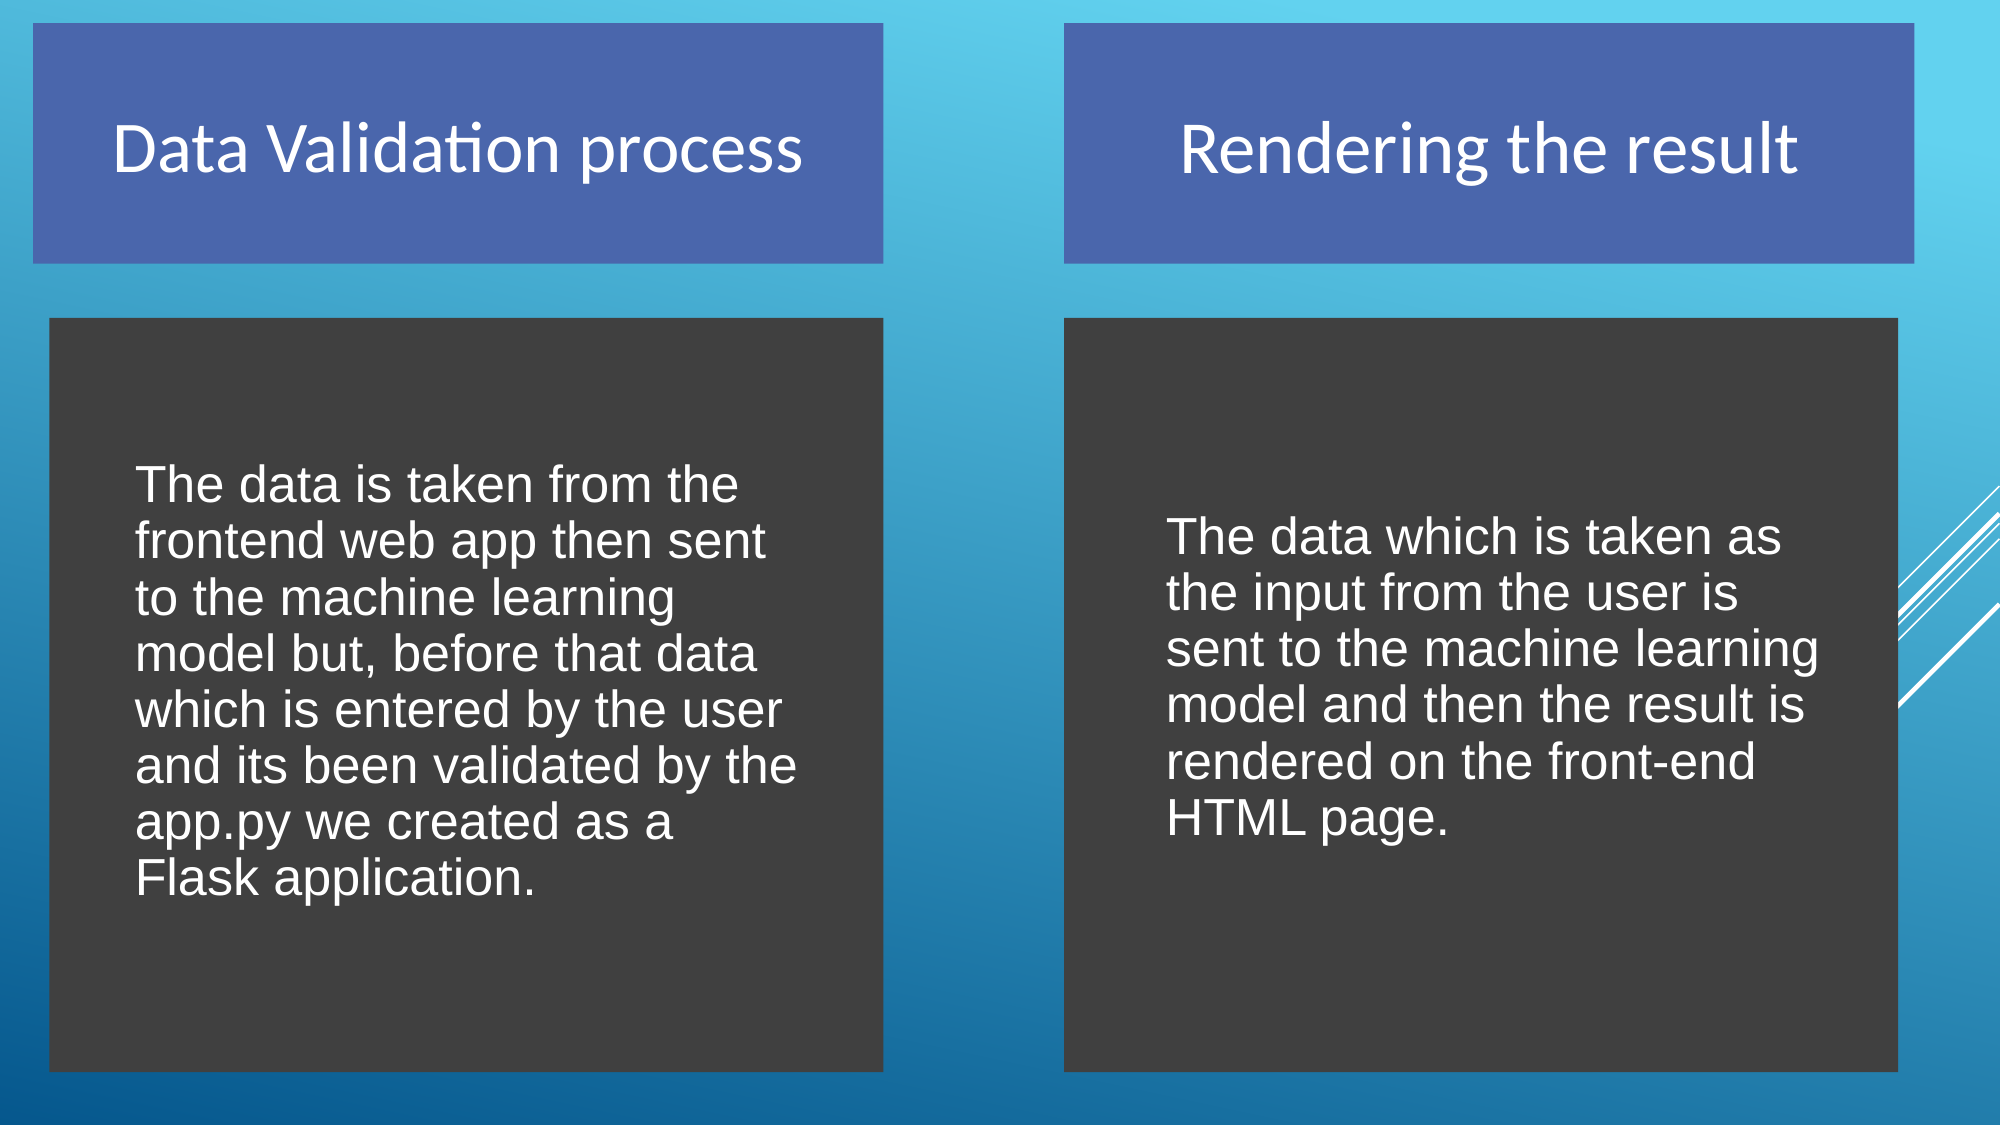

Data Validation process
Rendering the result

The data is taken from the frontend web app then sent to the machine learning model but, before that data which is entered by the user and its been validated by the app.py we created as a Flask application.

The data which is taken as the input from the user is sent to the machine learning model and then the result is rendered on the front-end HTML page.